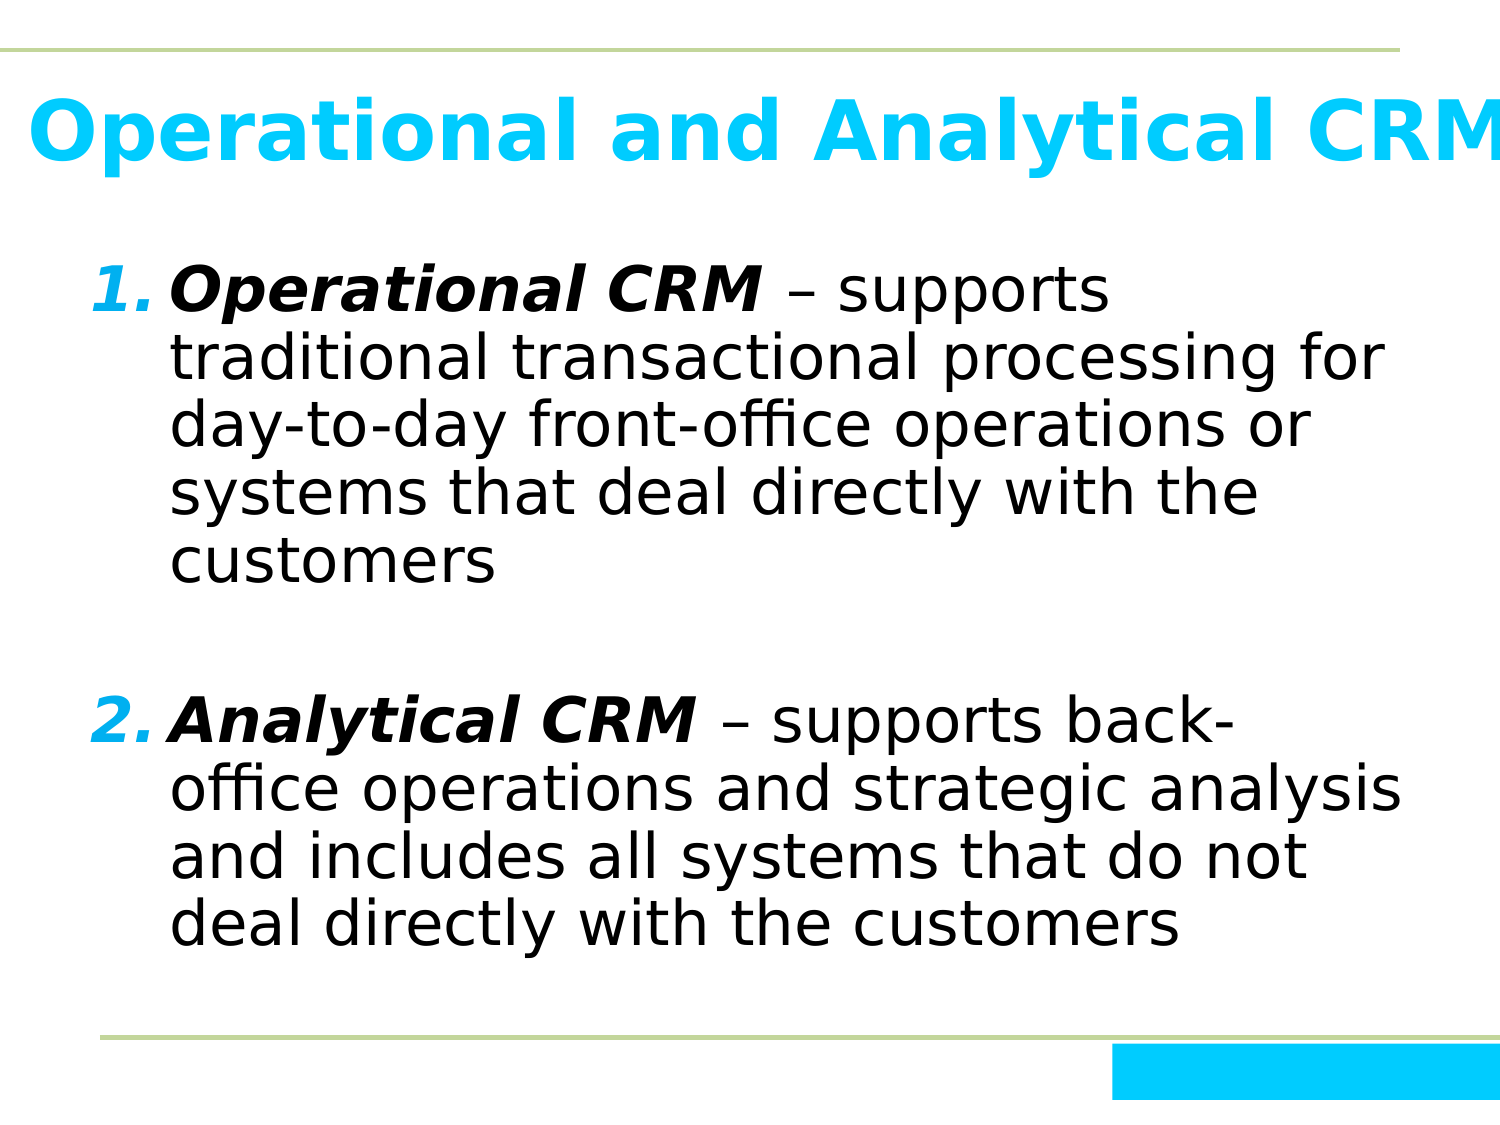

# Operational and Analytical CRM
Operational CRM – supports traditional transactional processing for day-to-day front-office operations or systems that deal directly with the customers

Analytical CRM – supports back-office operations and strategic analysis and includes all systems that do not deal directly with the customers